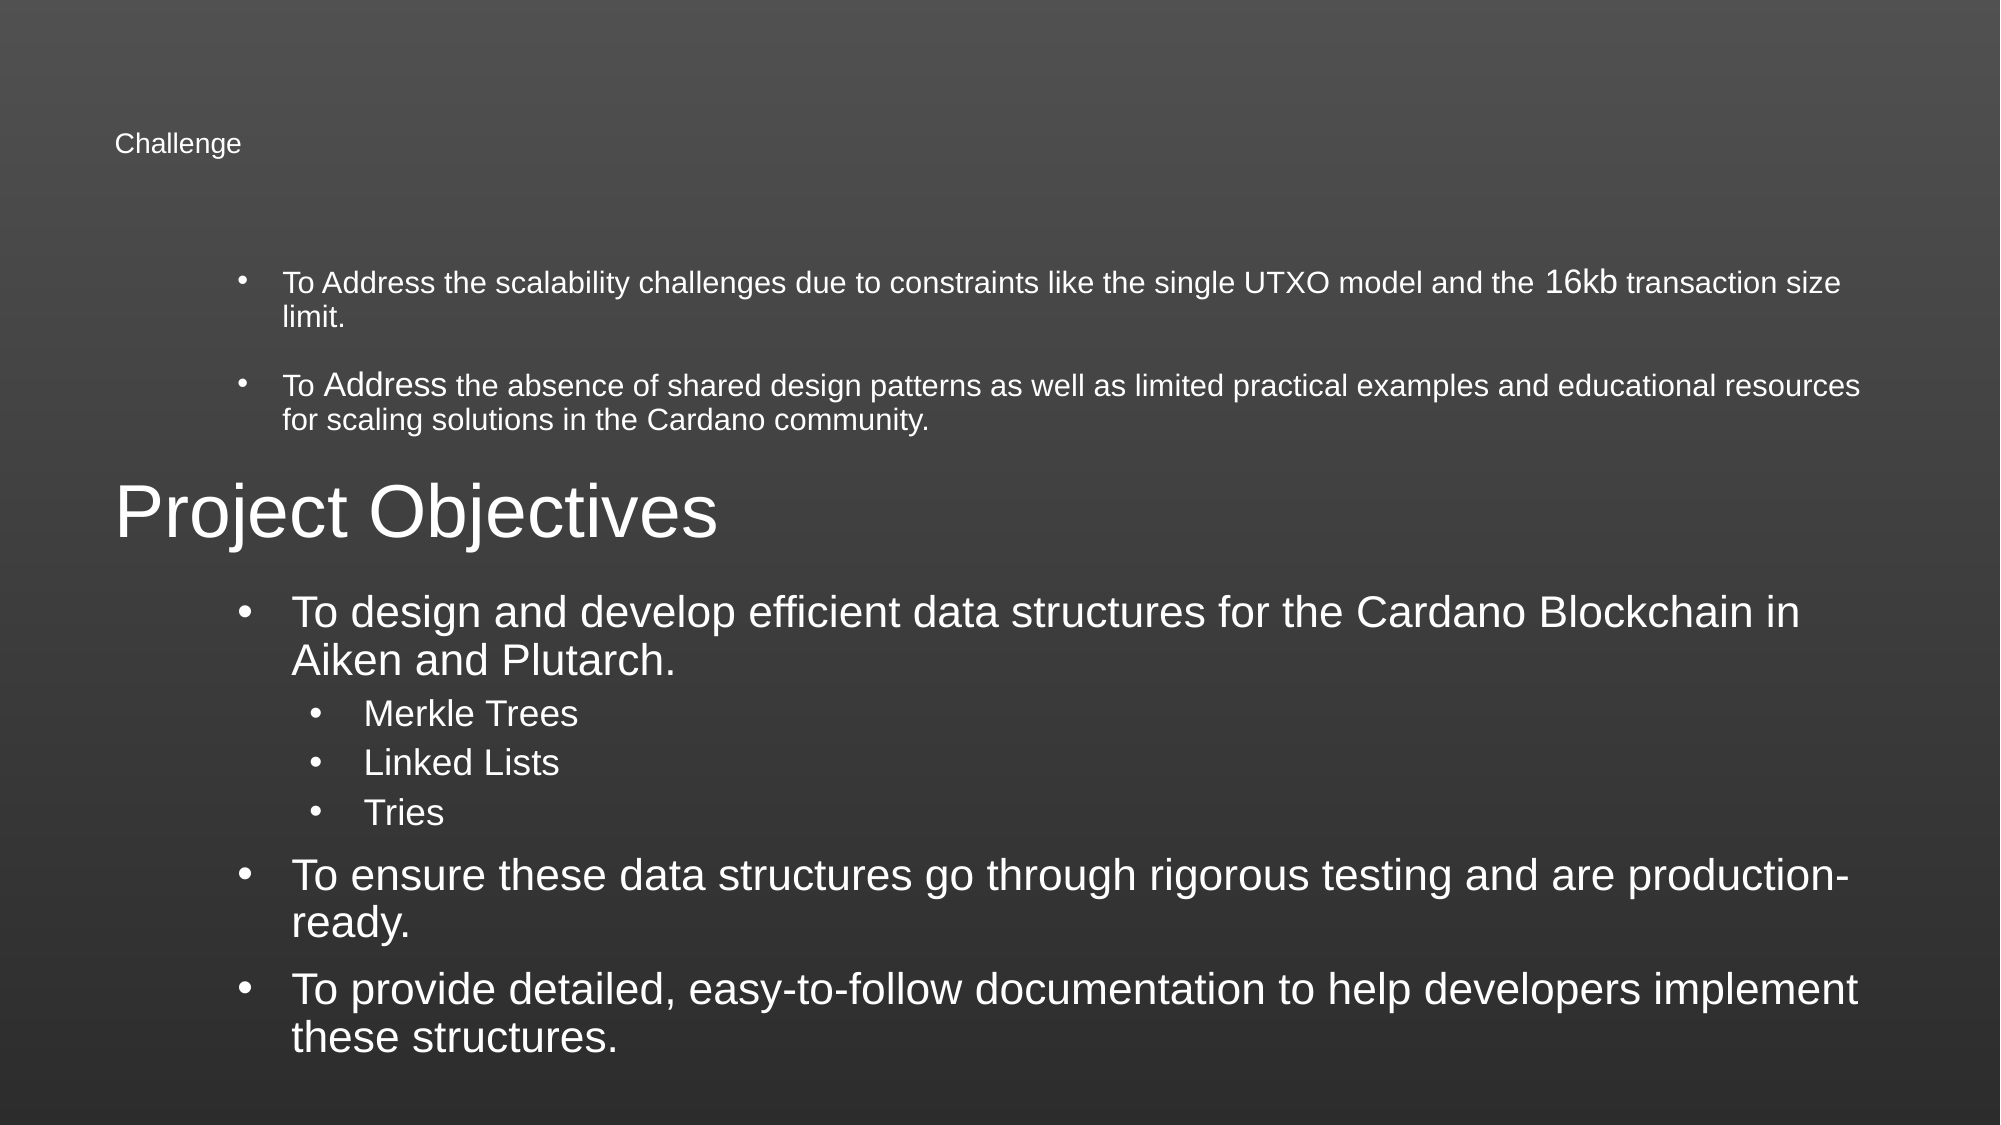

# Challenge
To Address the scalability challenges due to constraints like the single UTXO model and the 16kb transaction size limit.

To Address the absence of shared design patterns as well as limited practical examples and educational resources for scaling solutions in the Cardano community.
Project Objectives
To design and develop efficient data structures for the Cardano Blockchain in Aiken and Plutarch.
Merkle Trees
Linked Lists
Tries
To ensure these data structures go through rigorous testing and are production-ready.
To provide detailed, easy-to-follow documentation to help developers implement these structures.